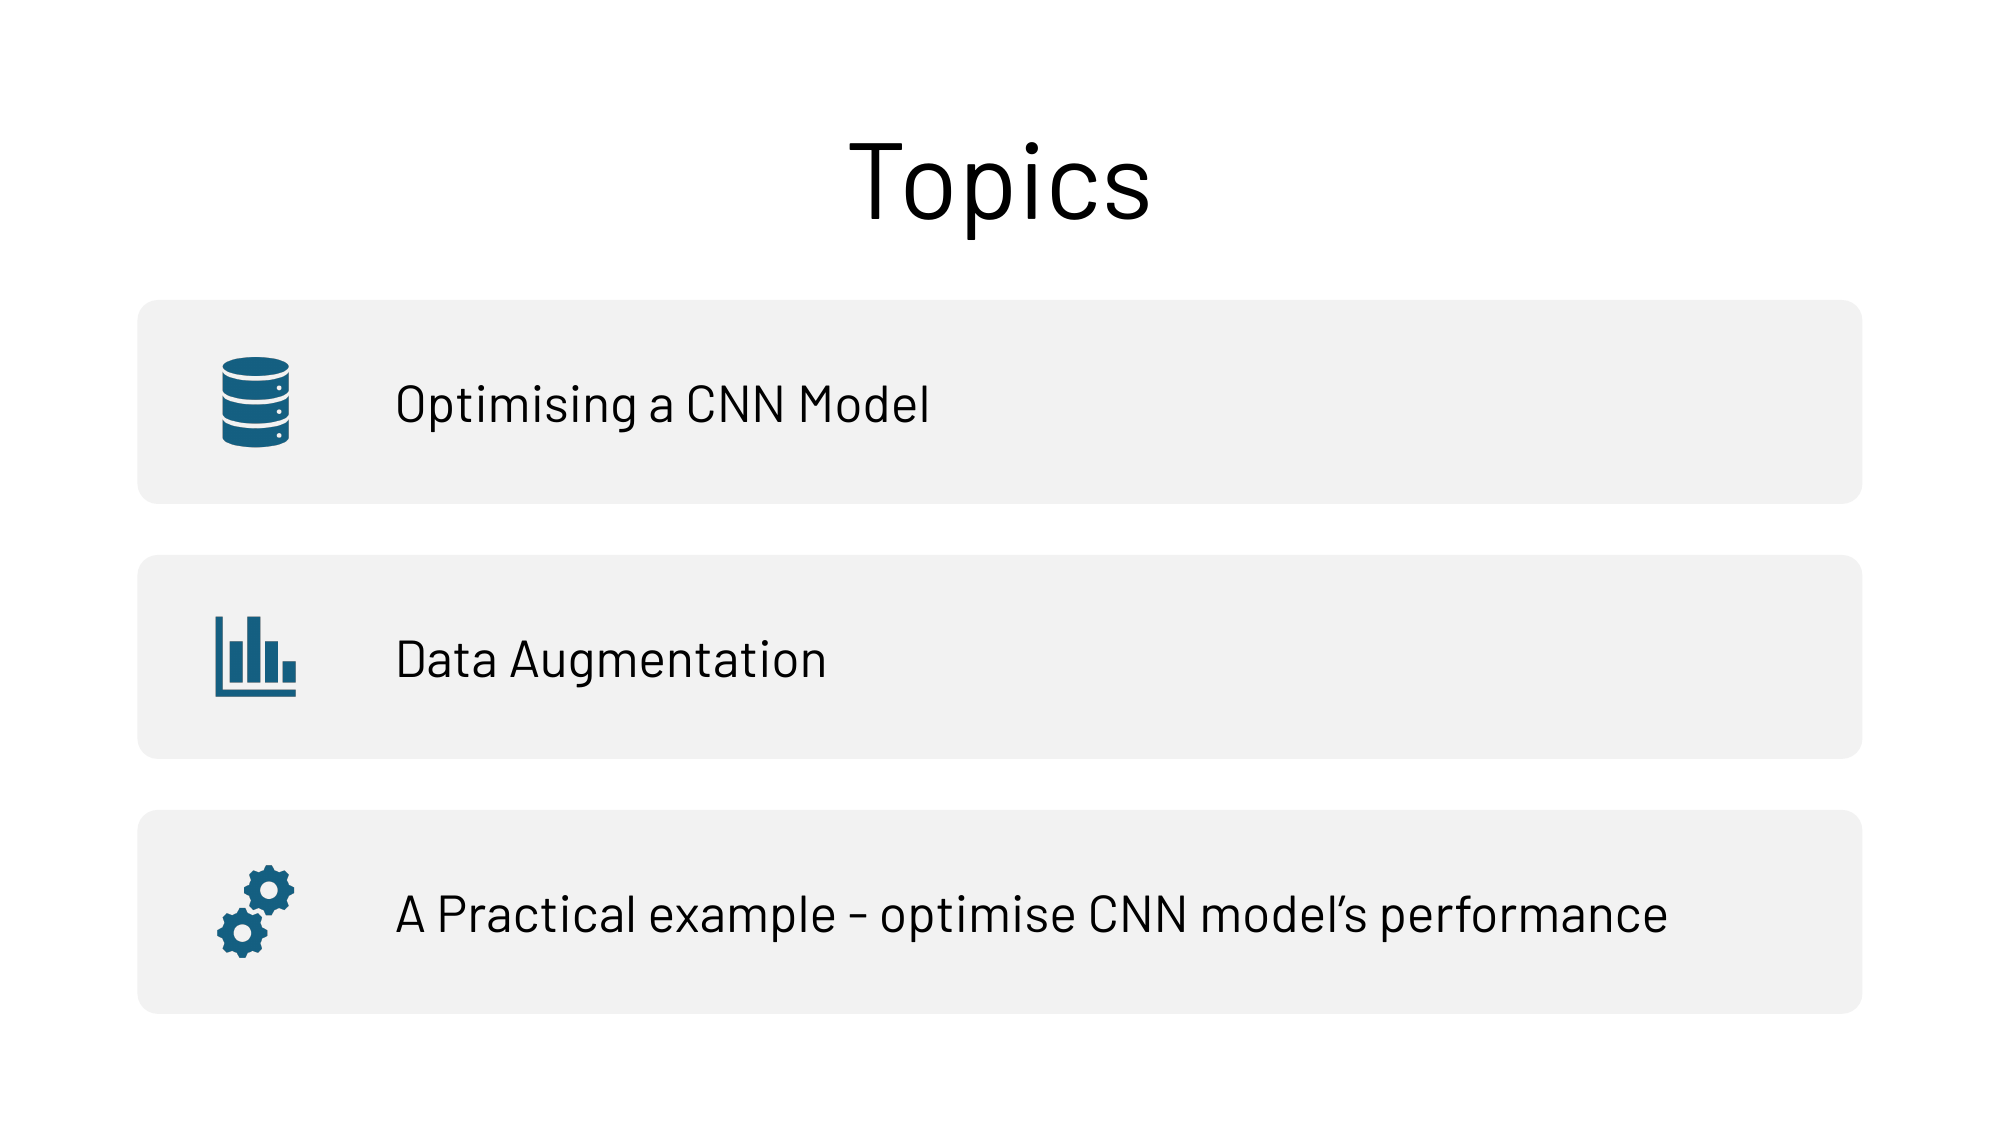

# Topics
Optimising a CNN Model
Data Augmentation
A Practical example - optimise CNN model’s performance